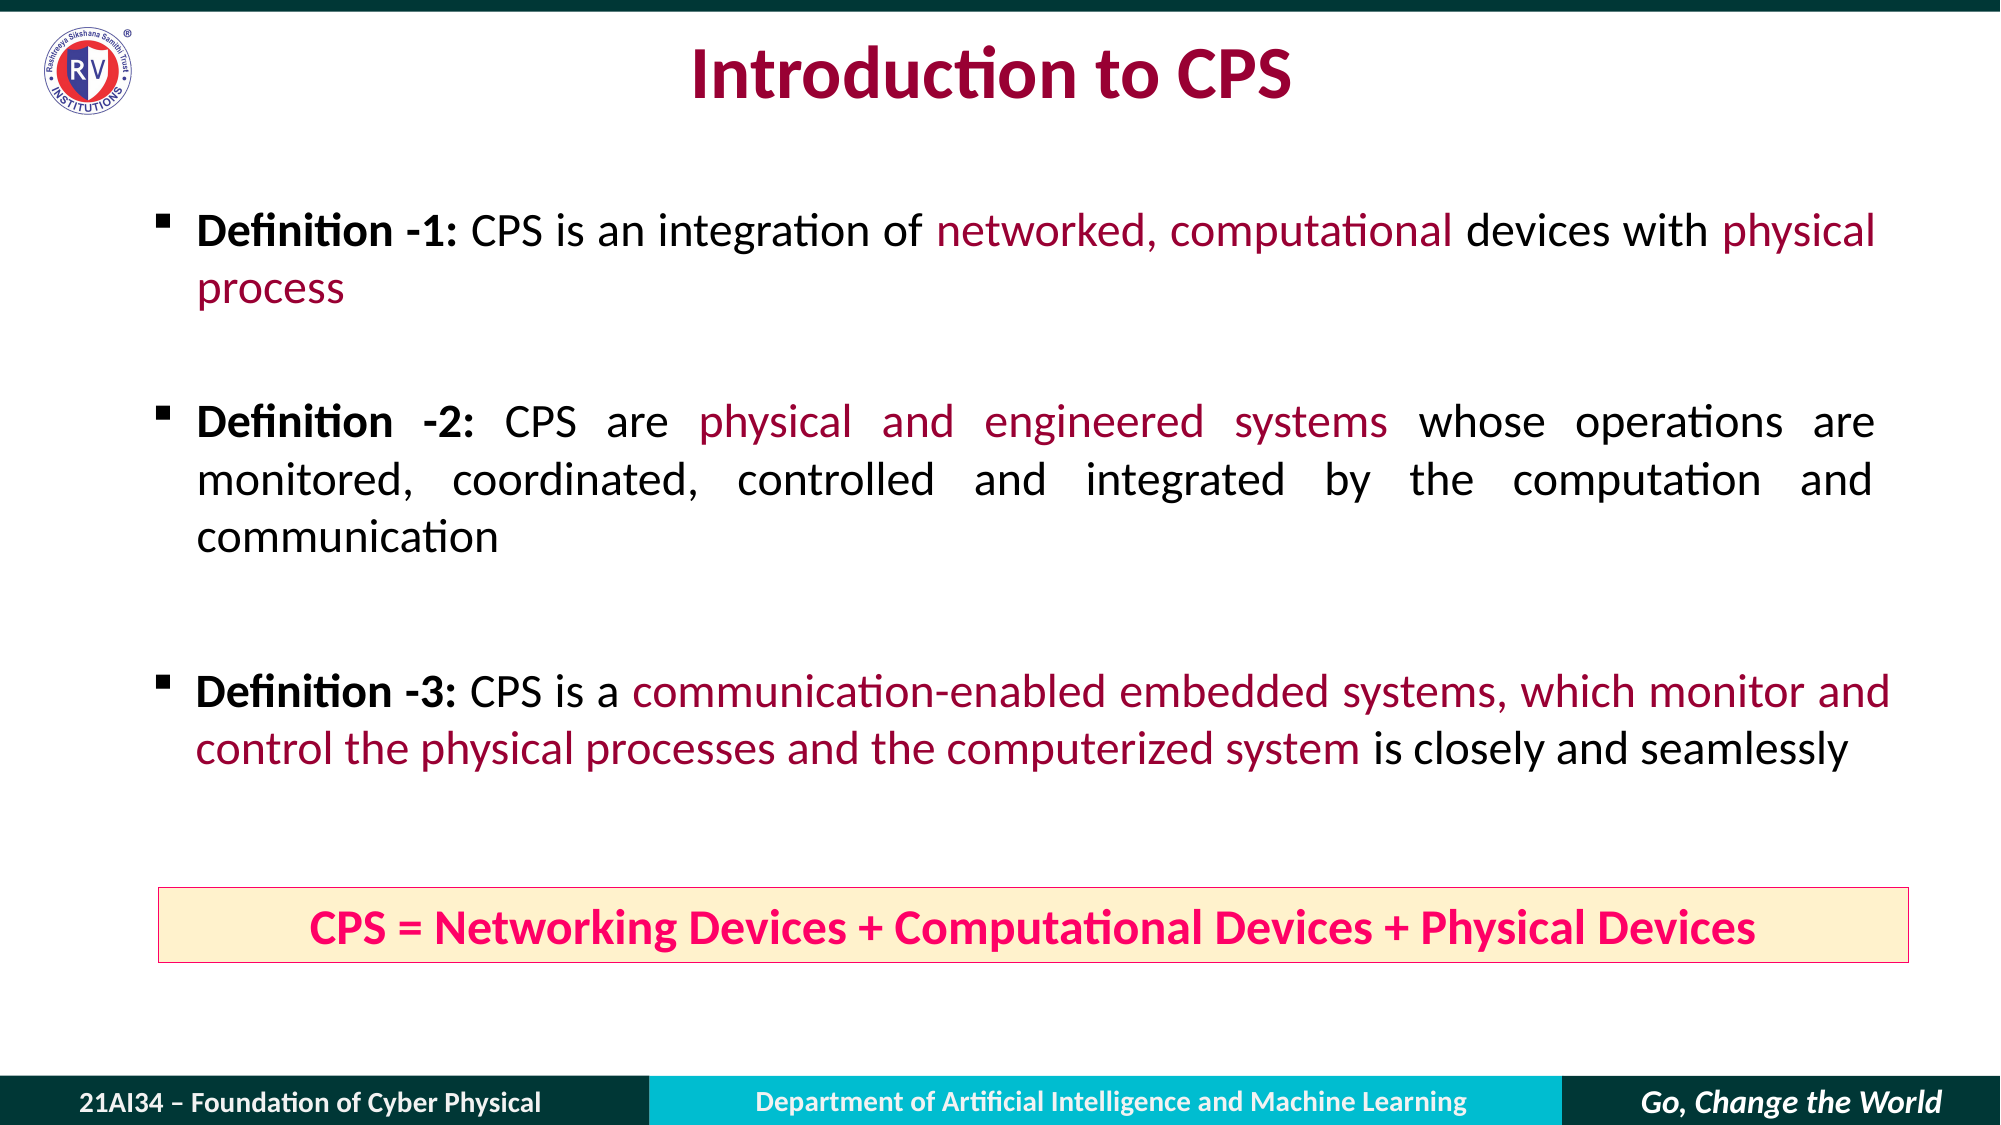

# Introduction to CPS
Definition -1: CPS is an integration of networked, computational devices with physical process
Definition -2: CPS are physical and engineered systems whose operations are monitored, coordinated, controlled and integrated by the computation and communication
Definition -3: CPS is a communication-enabled embedded systems, which monitor and control the physical processes and the computerized system is closely and seamlessly
CPS = Networking Devices + Computational Devices + Physical Devices